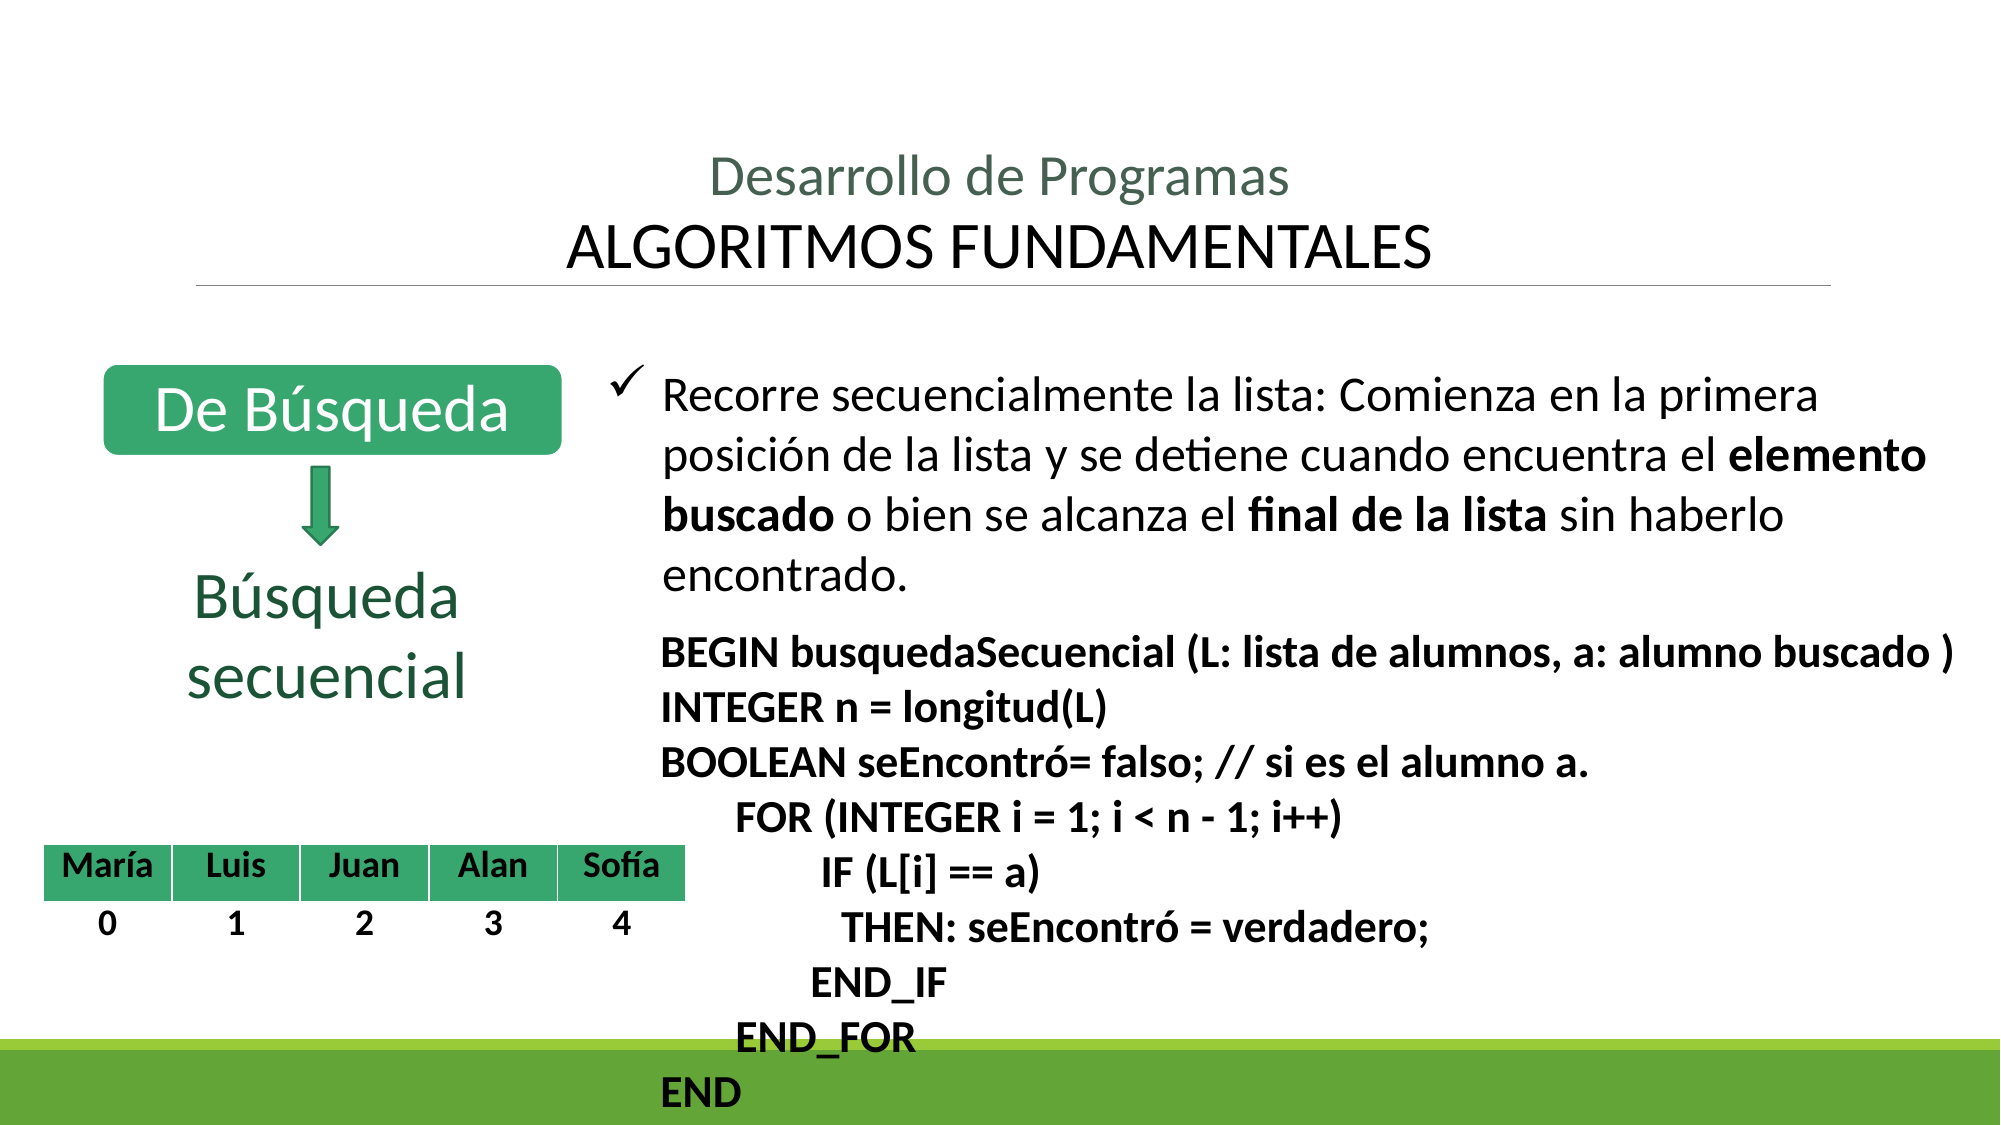

Desarrollo de Programas
ALGORITMOS FUNDAMENTALES

Recorre secuencialmente la lista: Comienza en la primera posición de la lista y se detiene cuando encuentra el elemento buscado o bien se alcanza el final de la lista sin haberlo encontrado.

De Búsqueda

Búsqueda secuencial
BEGIN busquedaSecuencial (L: lista de alumnos, a: alumno buscado )
INTEGER n = longitud(L)
BOOLEAN seEncontró= falso; // si es el alumno a.
FOR (INTEGER i = 1; i < n - 1; i++)
 IF (L[i] == a)
   THEN: seEncontró = verdadero;
END_IF
END_FOR
END
| María | Luis | Juan | Alan | Sofía |
| --- | --- | --- | --- | --- |
| 0 | 1 | 2 | 3 | 4 |
| --- | --- | --- | --- | --- |